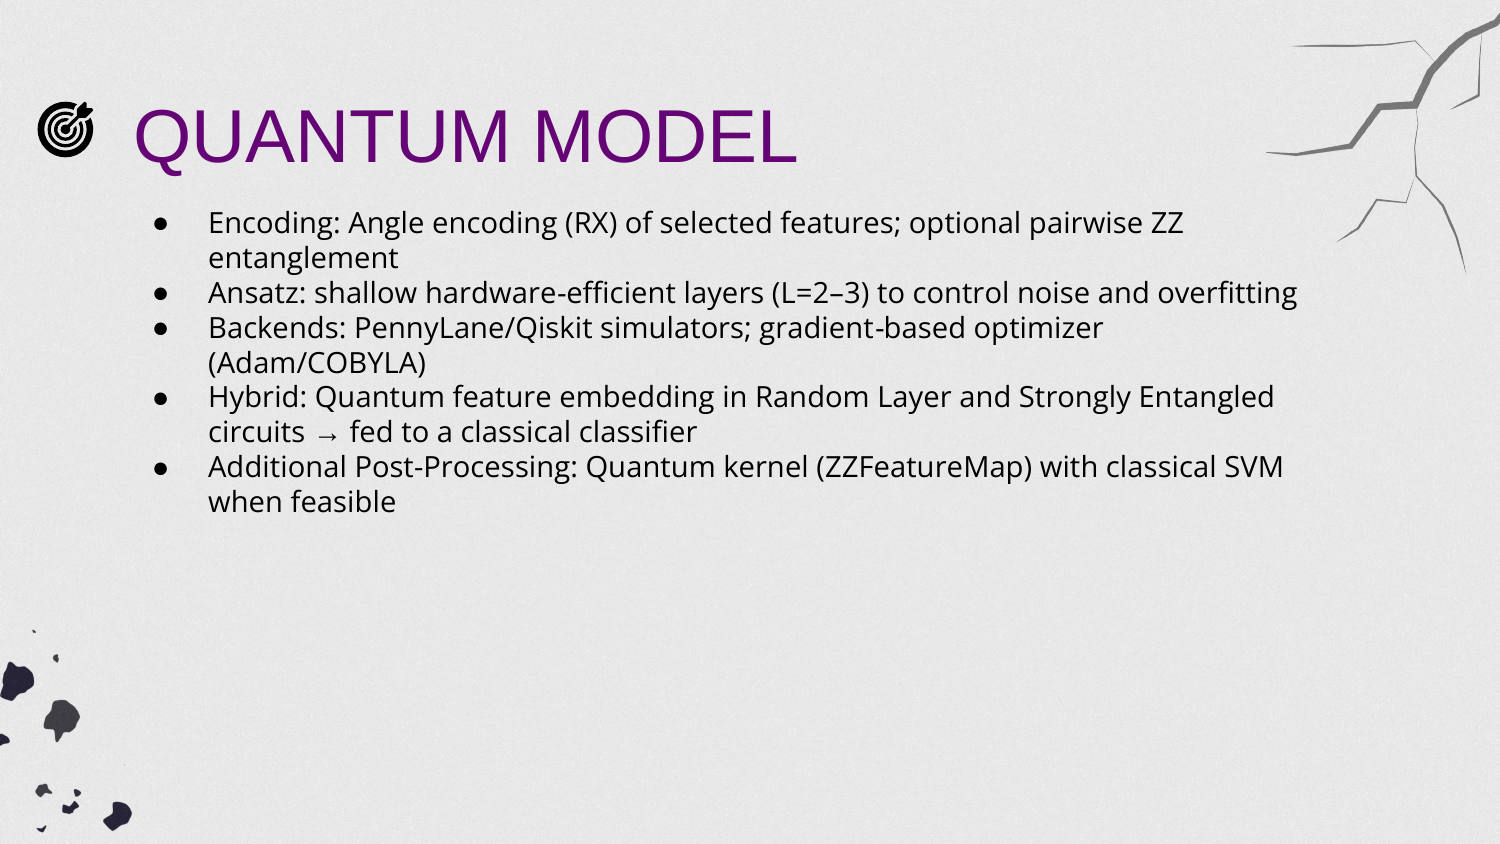

# QUANTUM MODEL

Encoding: Angle encoding (RX) of selected features; optional pairwise ZZ entanglement
Ansatz: shallow hardware‑efficient layers (L=2–3) to control noise and overfitting
Backends: PennyLane/Qiskit simulators; gradient‑based optimizer (Adam/COBYLA)
Hybrid: Quantum feature embedding in Random Layer and Strongly Entangled circuits → fed to a classical classifier
Additional Post-Processing: Quantum kernel (ZZFeatureMap) with classical SVM when feasible